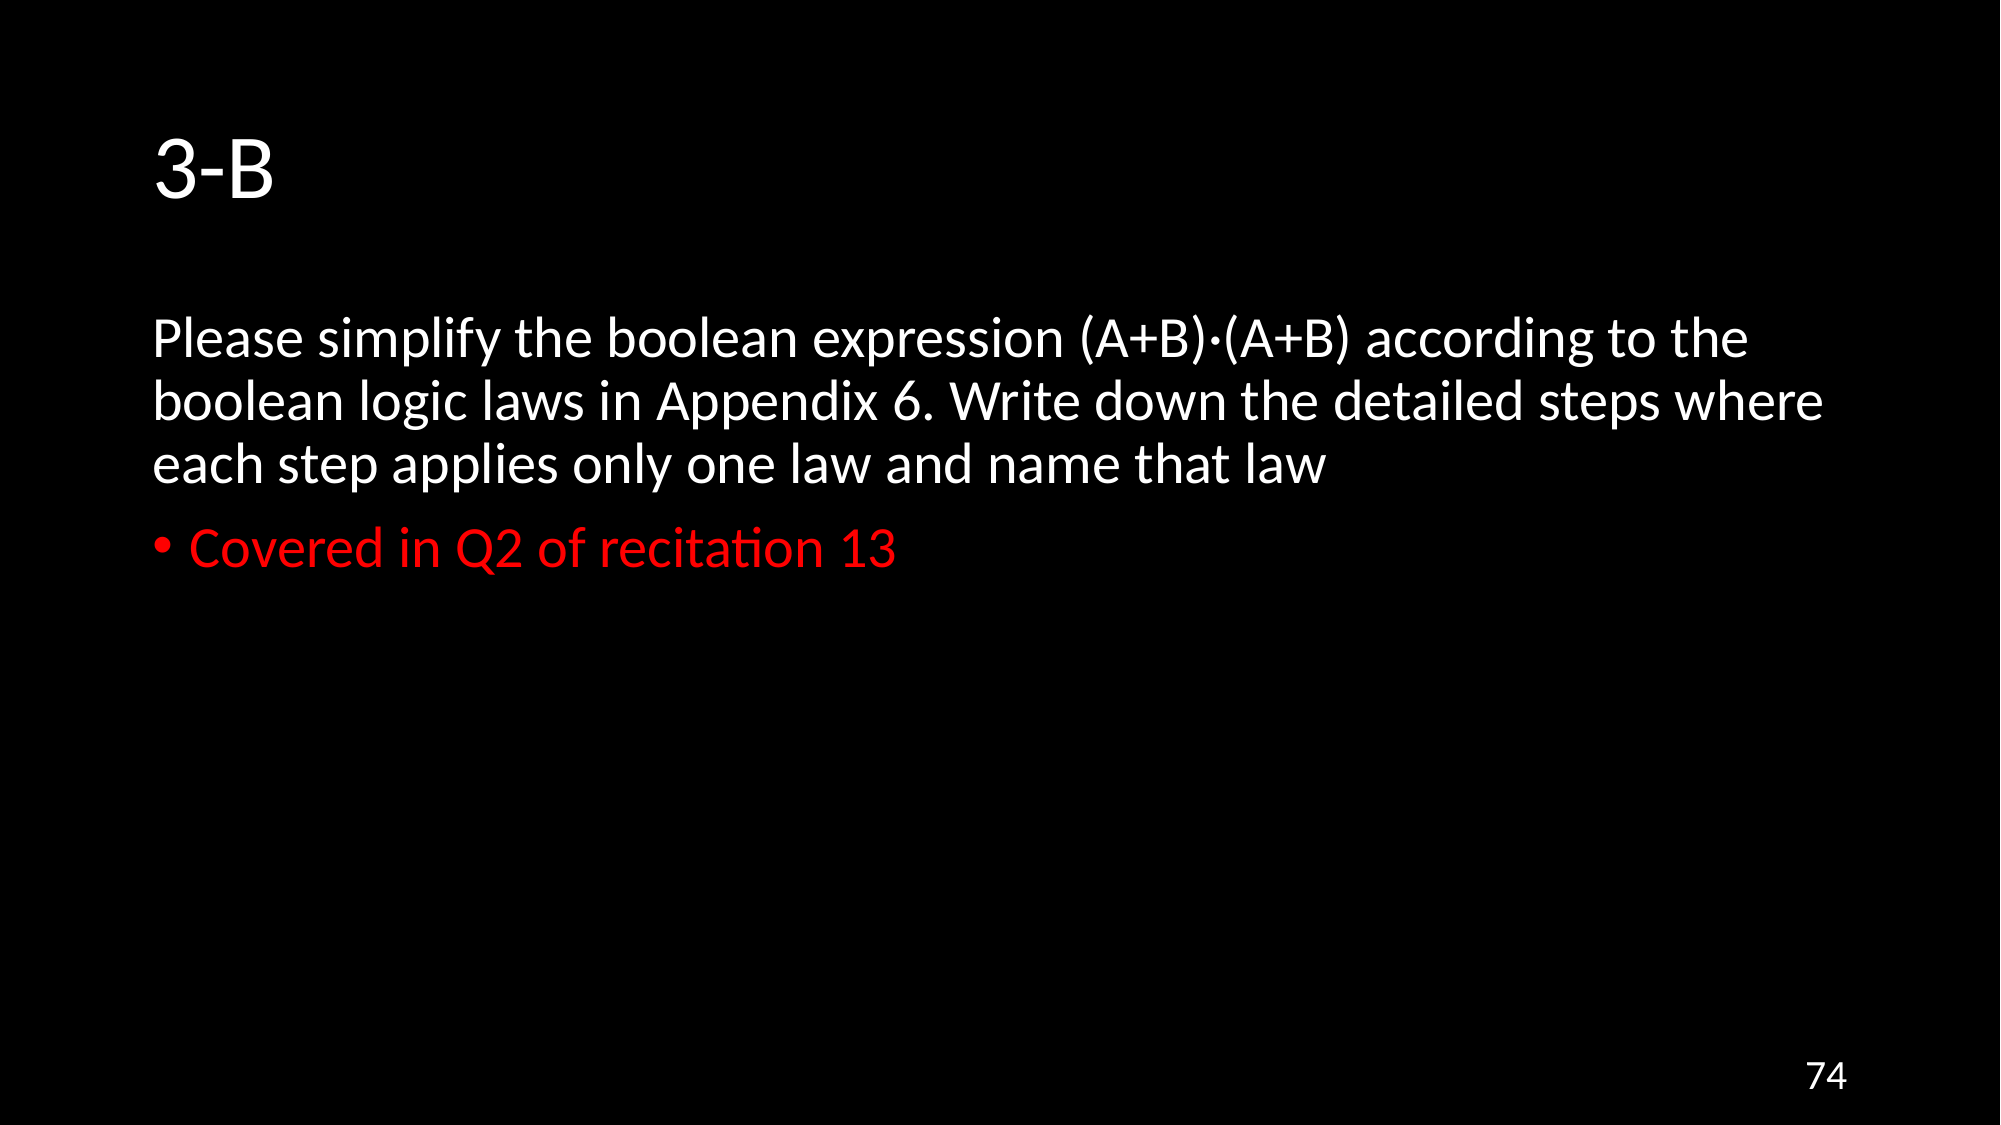

# 3-B
Please simplify the boolean expression (A+B)·(A+B) according to the boolean logic laws in Appendix 6. Write down the detailed steps where each step applies only one law and name that law
Covered in Q2 of recitation 13

74